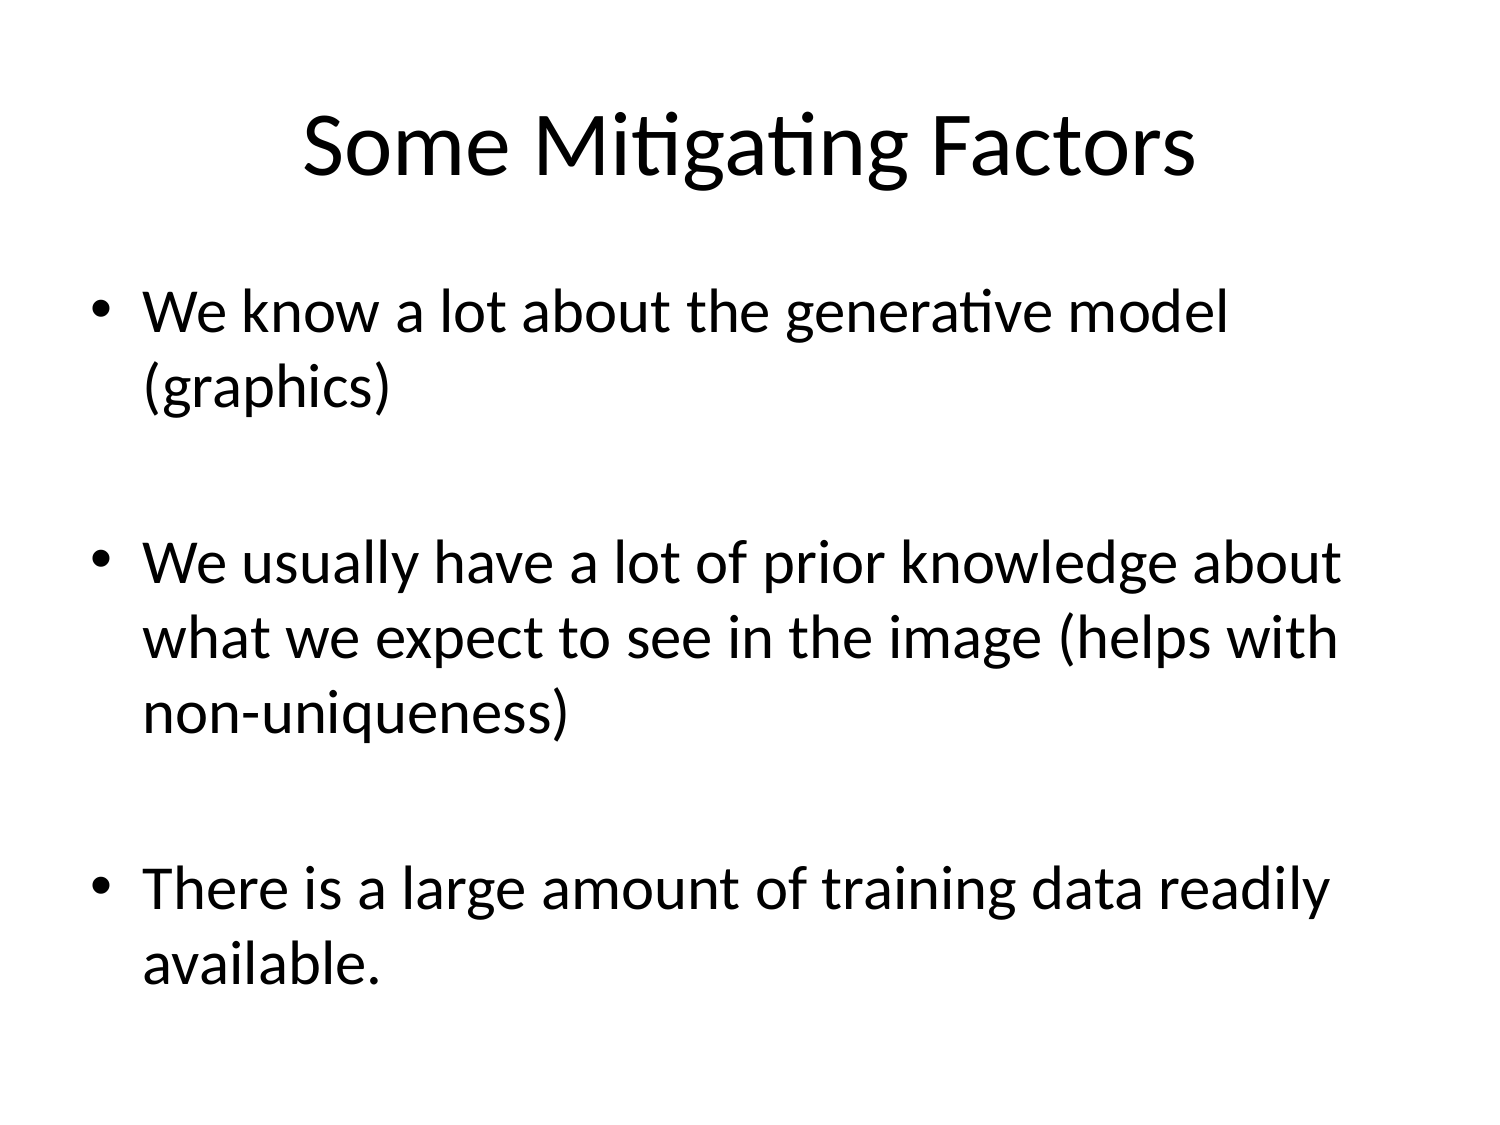

# Some Mitigating Factors
We know a lot about the generative model (graphics)

We usually have a lot of prior knowledge about what we expect to see in the image (helps with non-uniqueness)

There is a large amount of training data readily available.